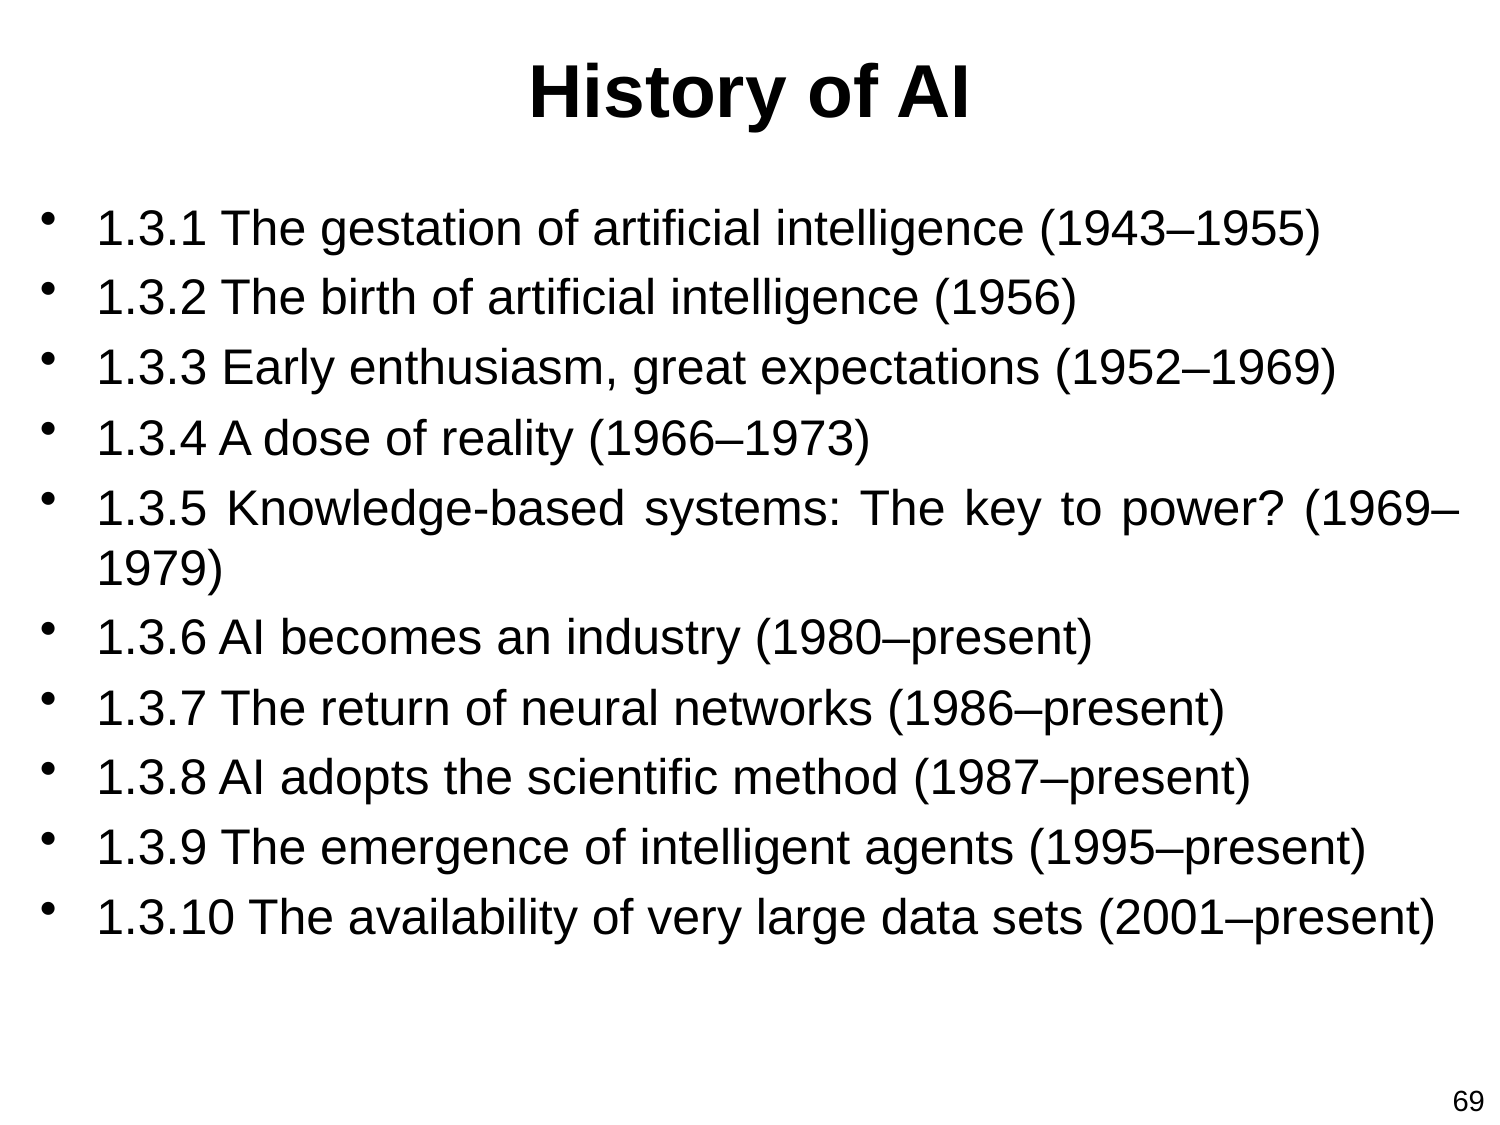

# History of AI
1.3.1 The gestation of artificial intelligence (1943–1955)
1.3.2 The birth of artificial intelligence (1956)
1.3.3 Early enthusiasm, great expectations (1952–1969)
1.3.4 A dose of reality (1966–1973)
1.3.5 Knowledge-based systems: The key to power? (1969–1979)
1.3.6 AI becomes an industry (1980–present)
1.3.7 The return of neural networks (1986–present)
1.3.8 AI adopts the scientific method (1987–present)
1.3.9 The emergence of intelligent agents (1995–present)
1.3.10 The availability of very large data sets (2001–present)

69